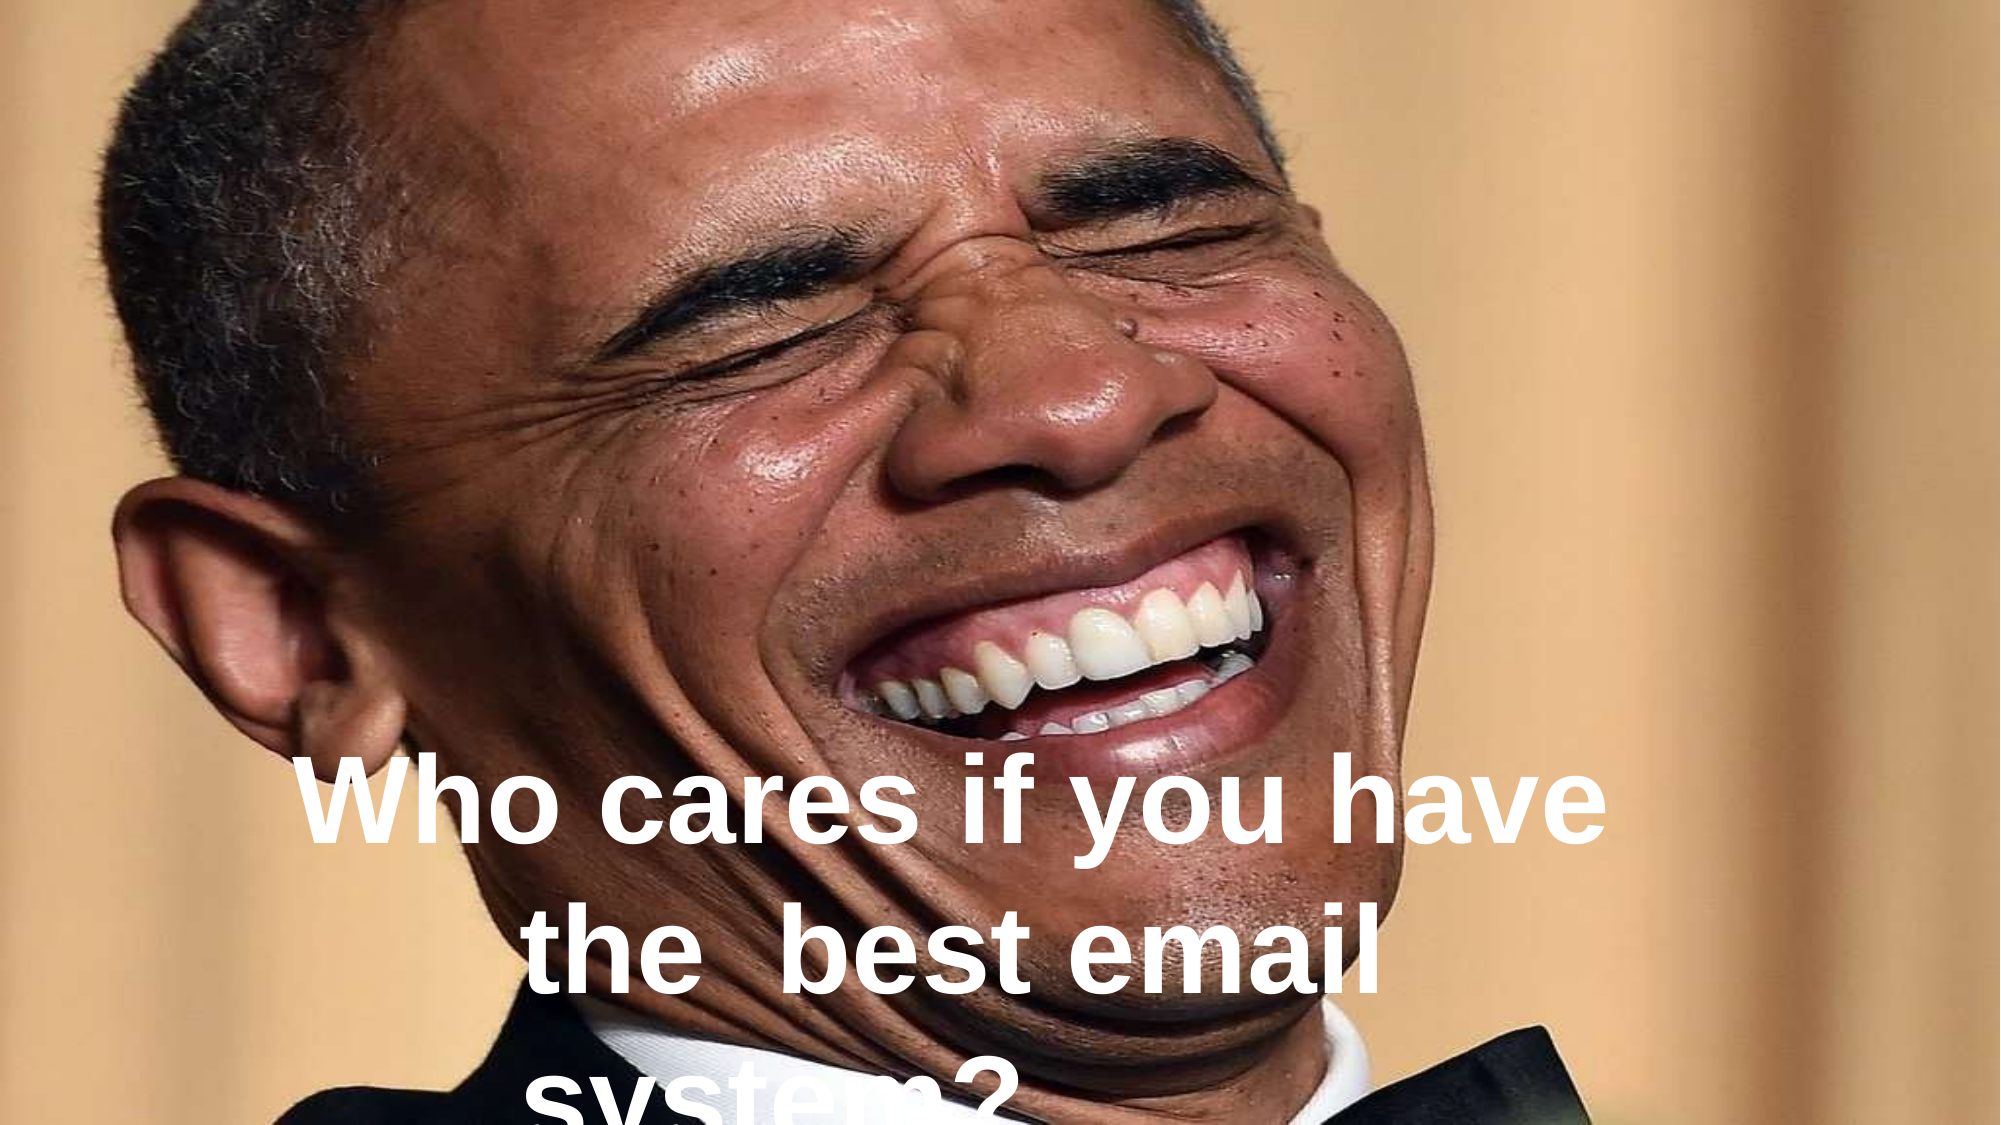

# Who cares if you have the  best email system?